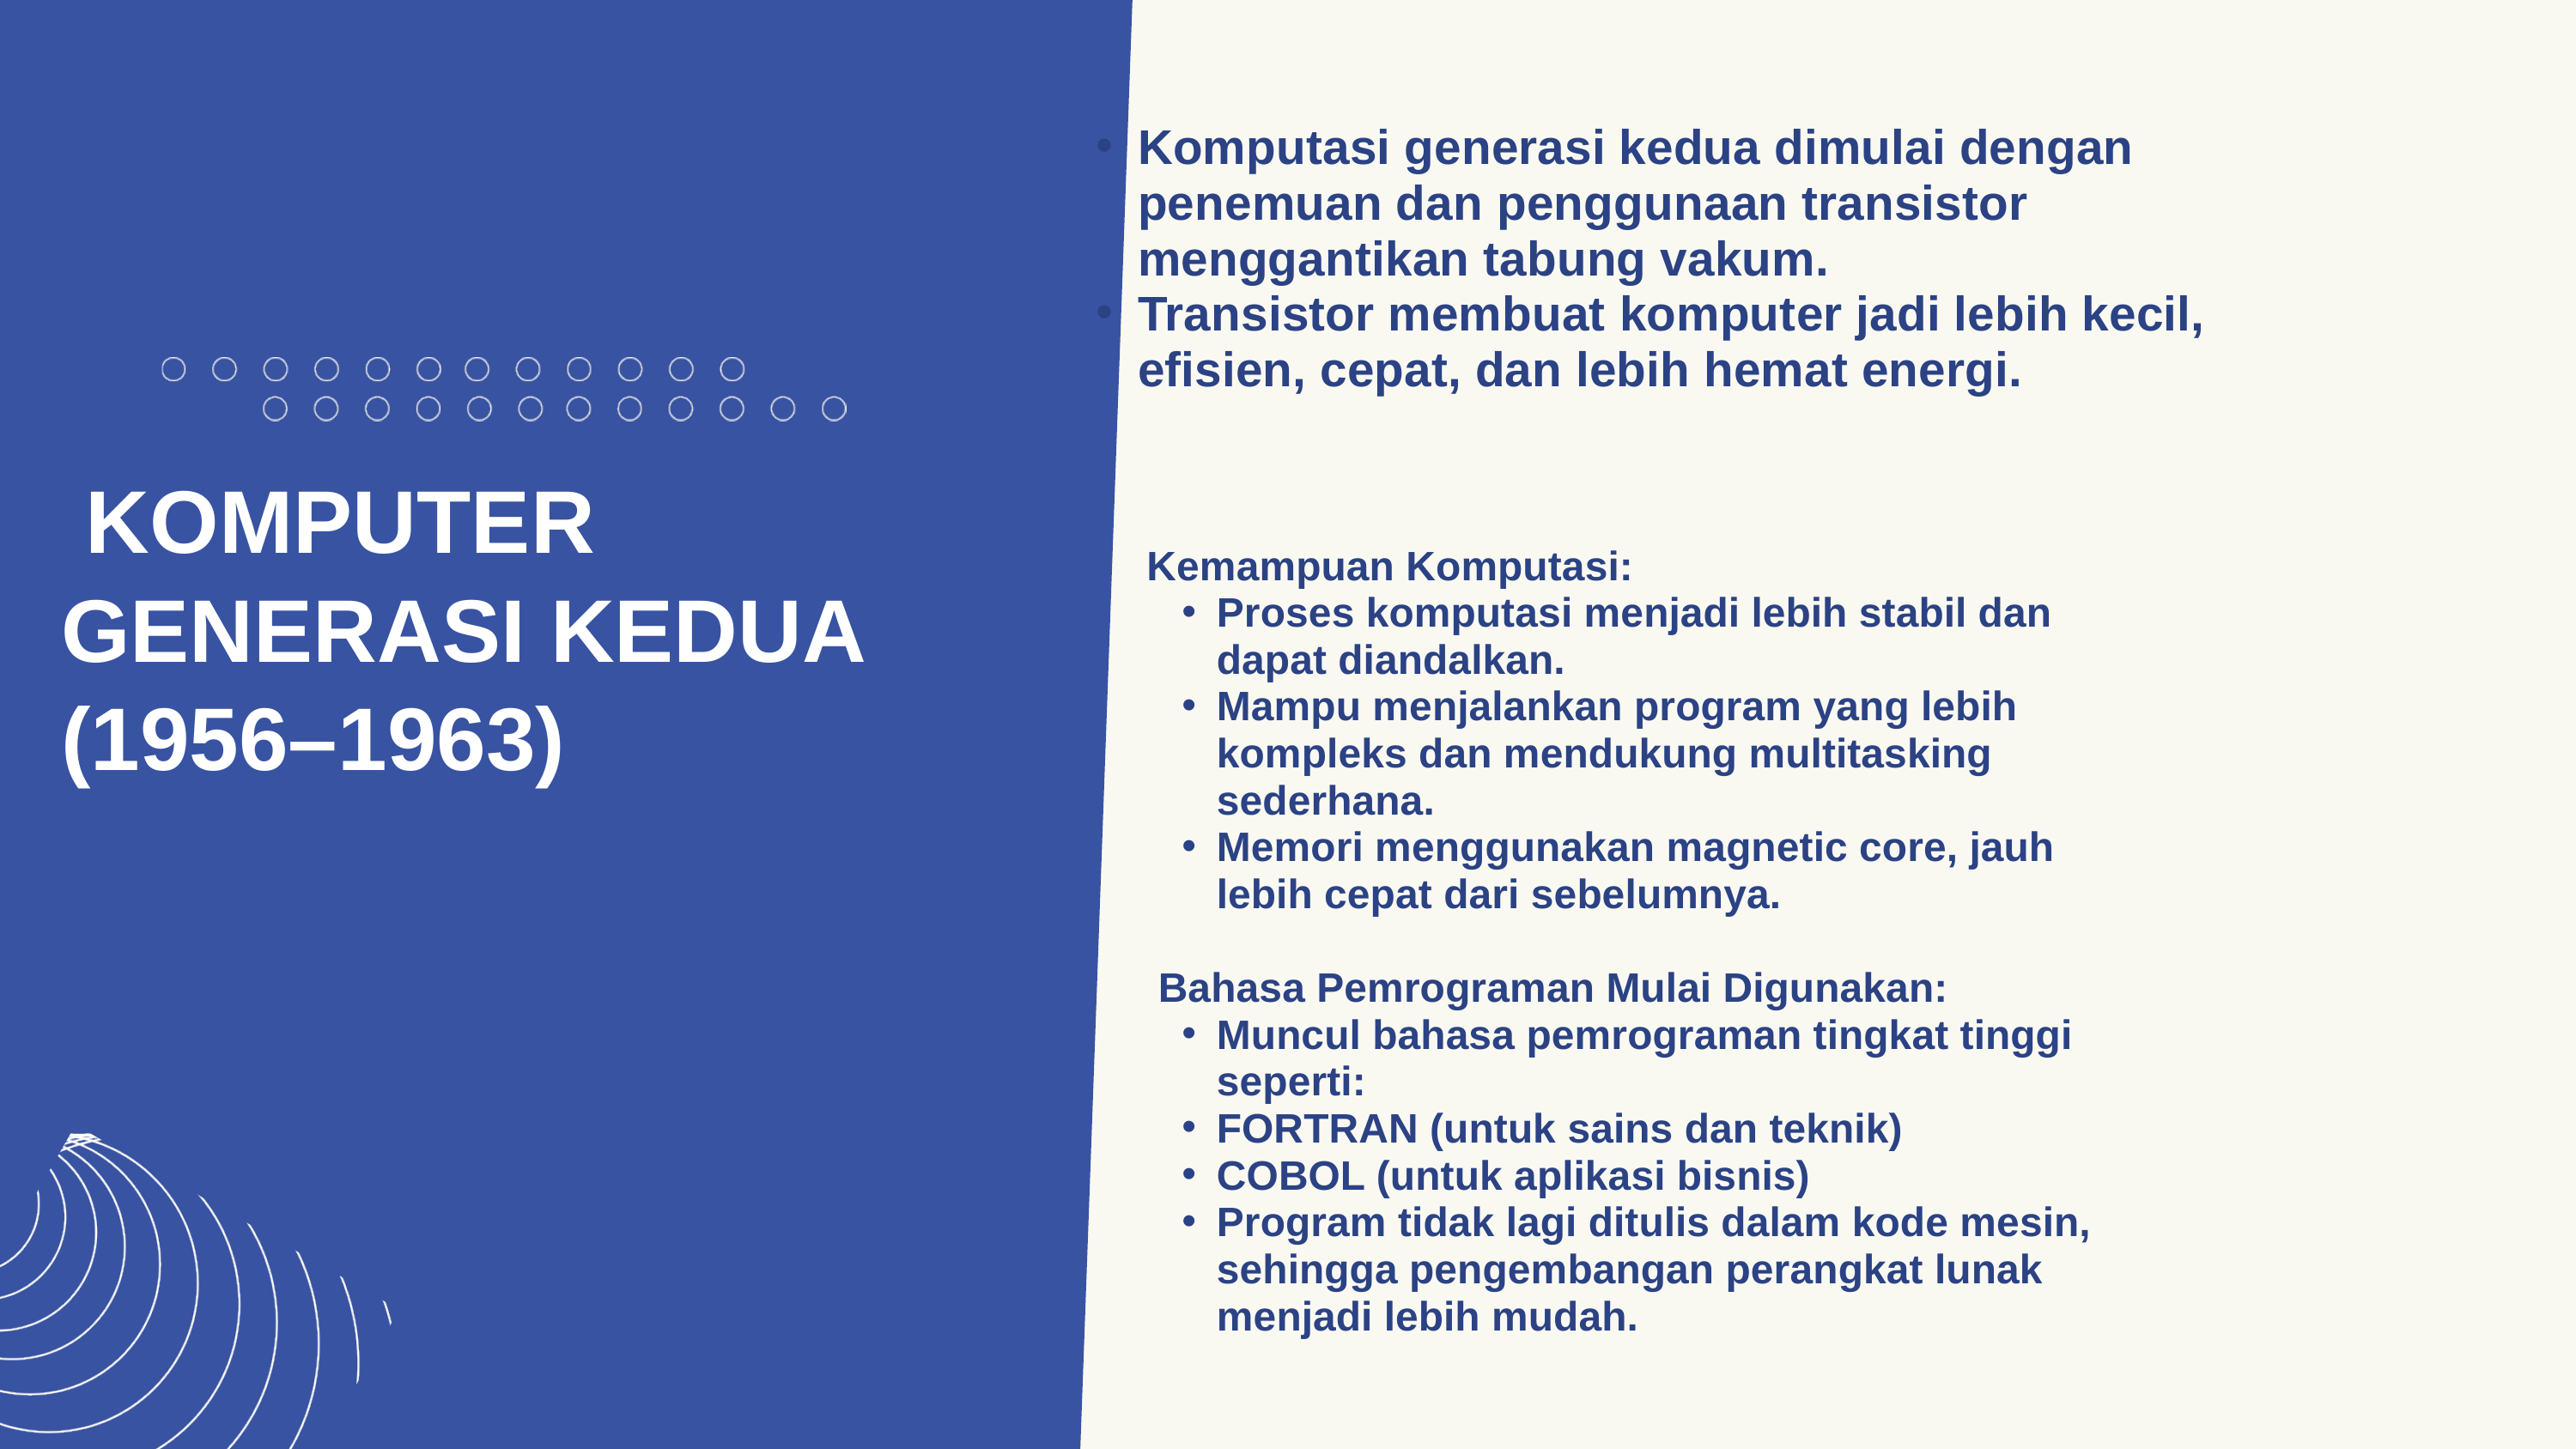

Komputasi generasi kedua dimulai dengan penemuan dan penggunaan transistor menggantikan tabung vakum.
Transistor membuat komputer jadi lebih kecil, efisien, cepat, dan lebih hemat energi.

 KOMPUTER GENERASI KEDUA (1956–1963)
Kemampuan Komputasi:
Proses komputasi menjadi lebih stabil dan dapat diandalkan.
Mampu menjalankan program yang lebih kompleks dan mendukung multitasking sederhana.
Memori menggunakan magnetic core, jauh lebih cepat dari sebelumnya.

 Bahasa Pemrograman Mulai Digunakan:
Muncul bahasa pemrograman tingkat tinggi seperti:
FORTRAN (untuk sains dan teknik)
COBOL (untuk aplikasi bisnis)
Program tidak lagi ditulis dalam kode mesin, sehingga pengembangan perangkat lunak menjadi lebih mudah.